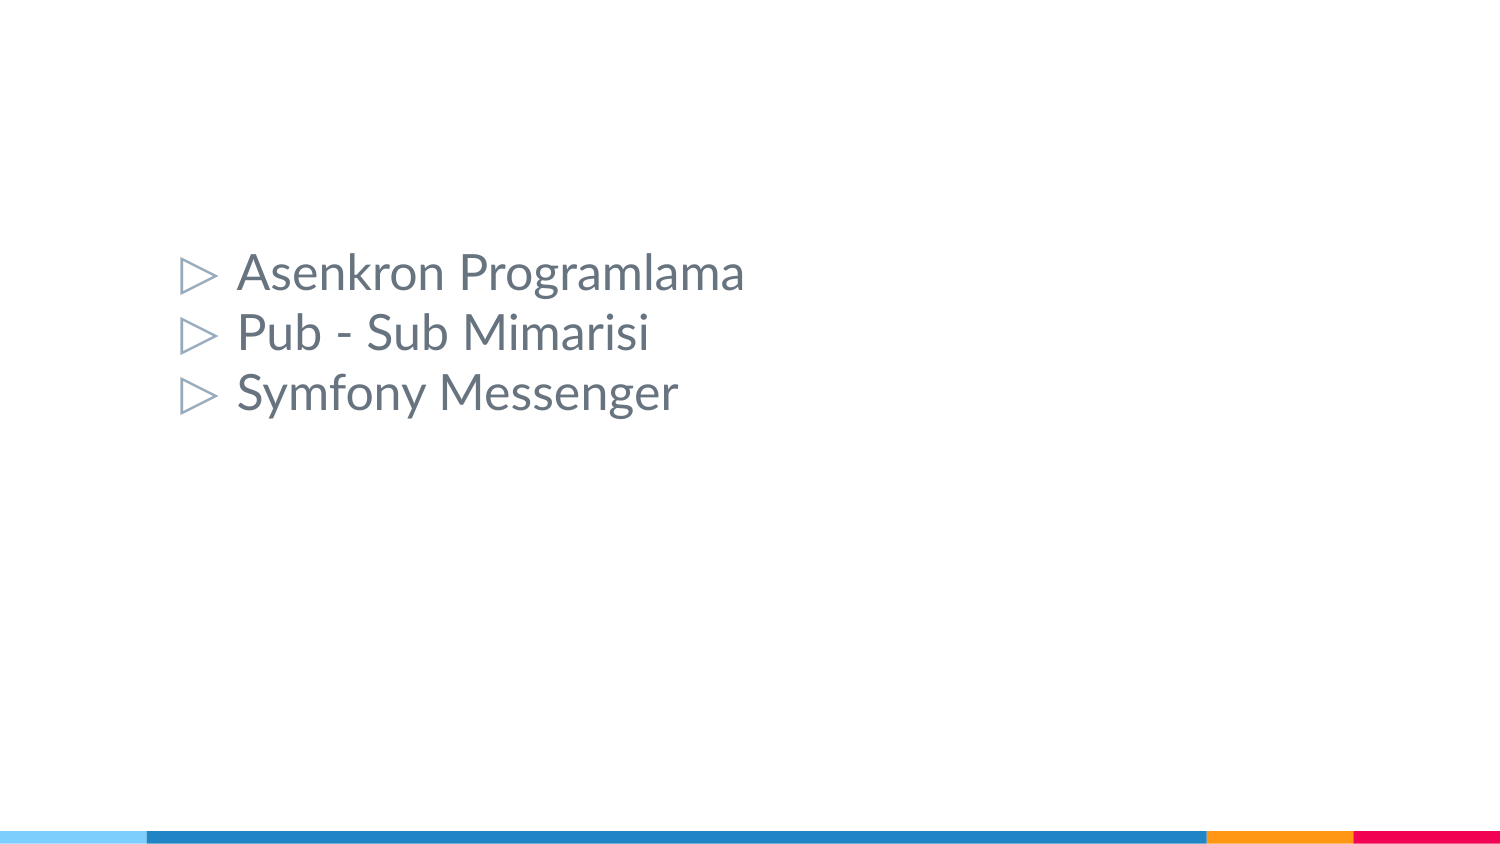

Asenkron Programlama
Pub - Sub Mimarisi
Symfony Messenger